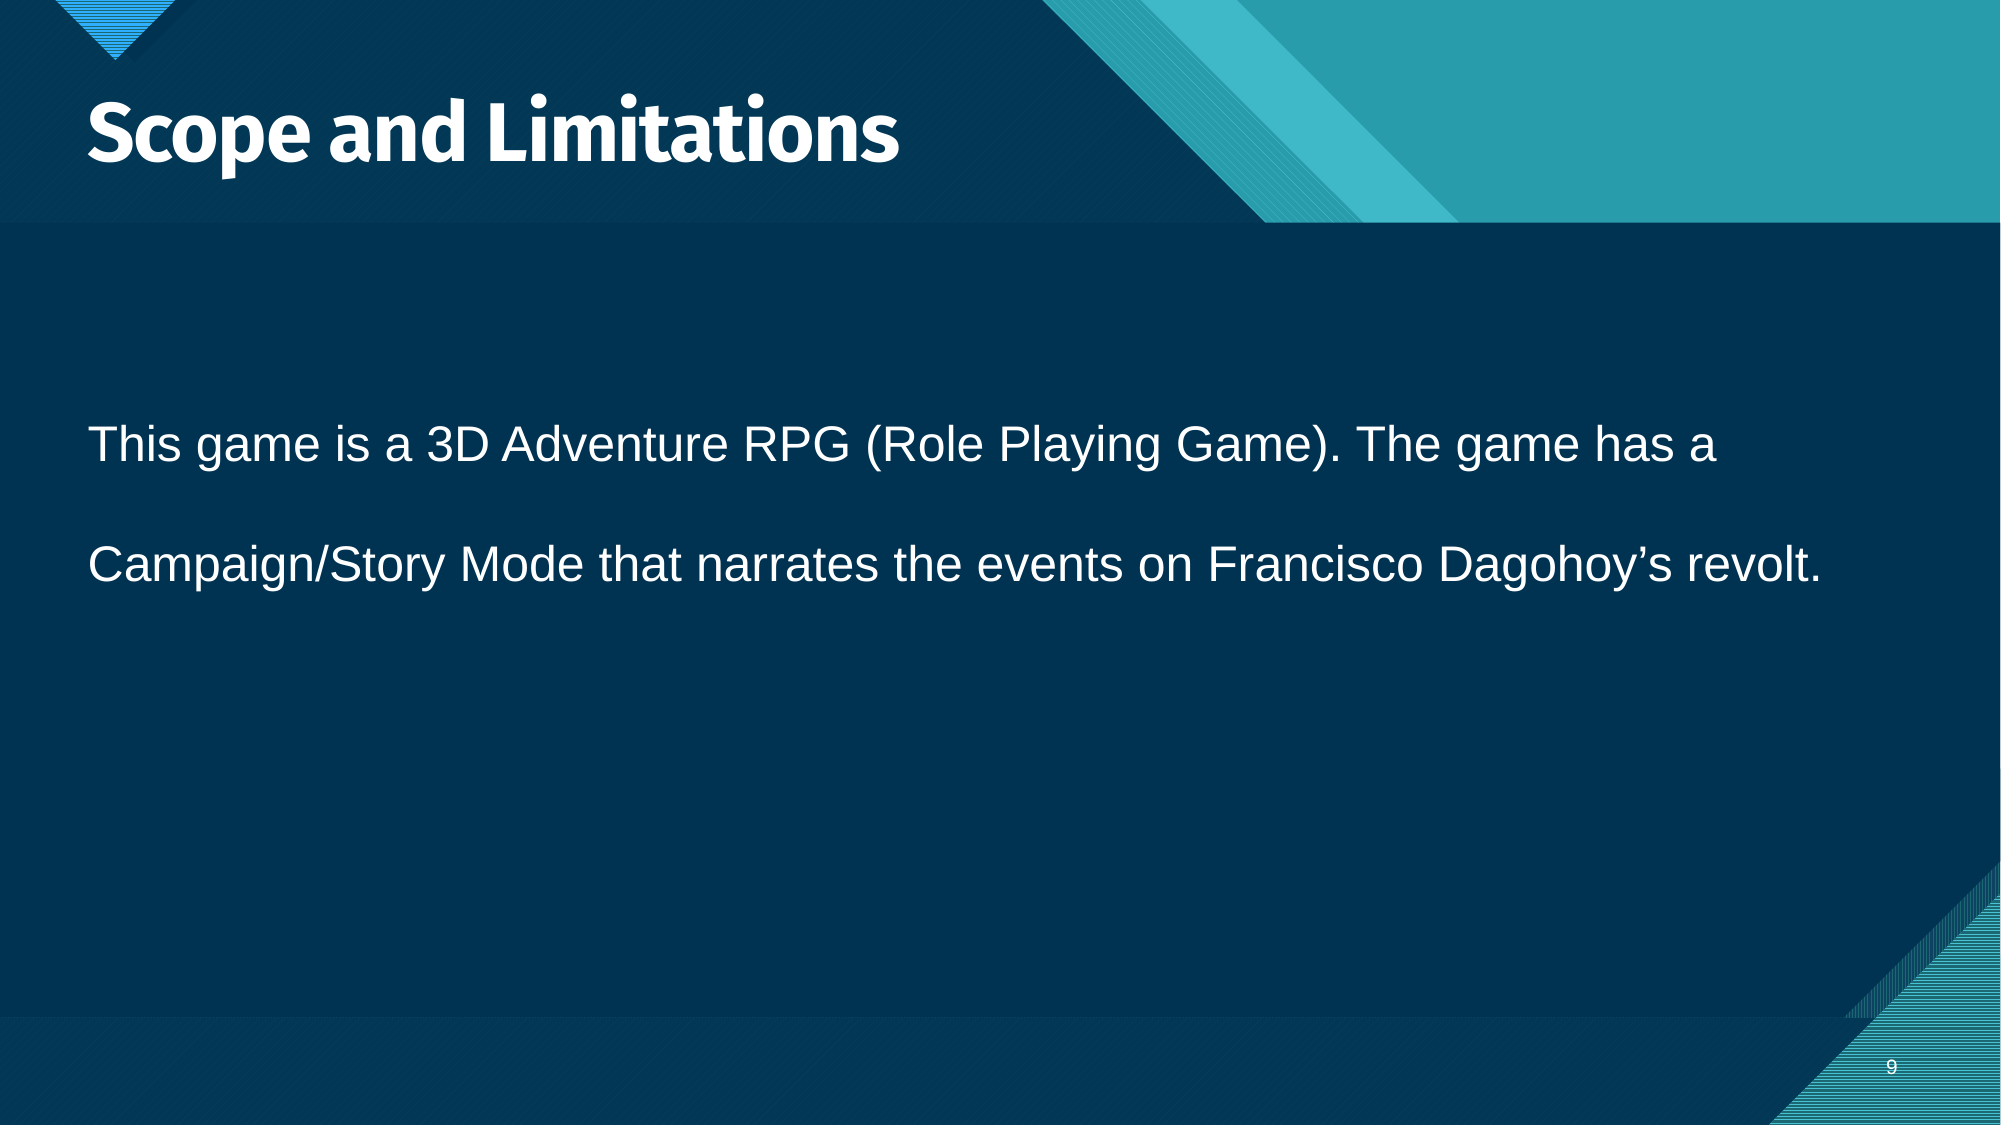

# Scope and Limitations
This game is a 3D Adventure RPG (Role Playing Game). The game has a Campaign/Story Mode that narrates the events on Francisco Dagohoy’s revolt.
9